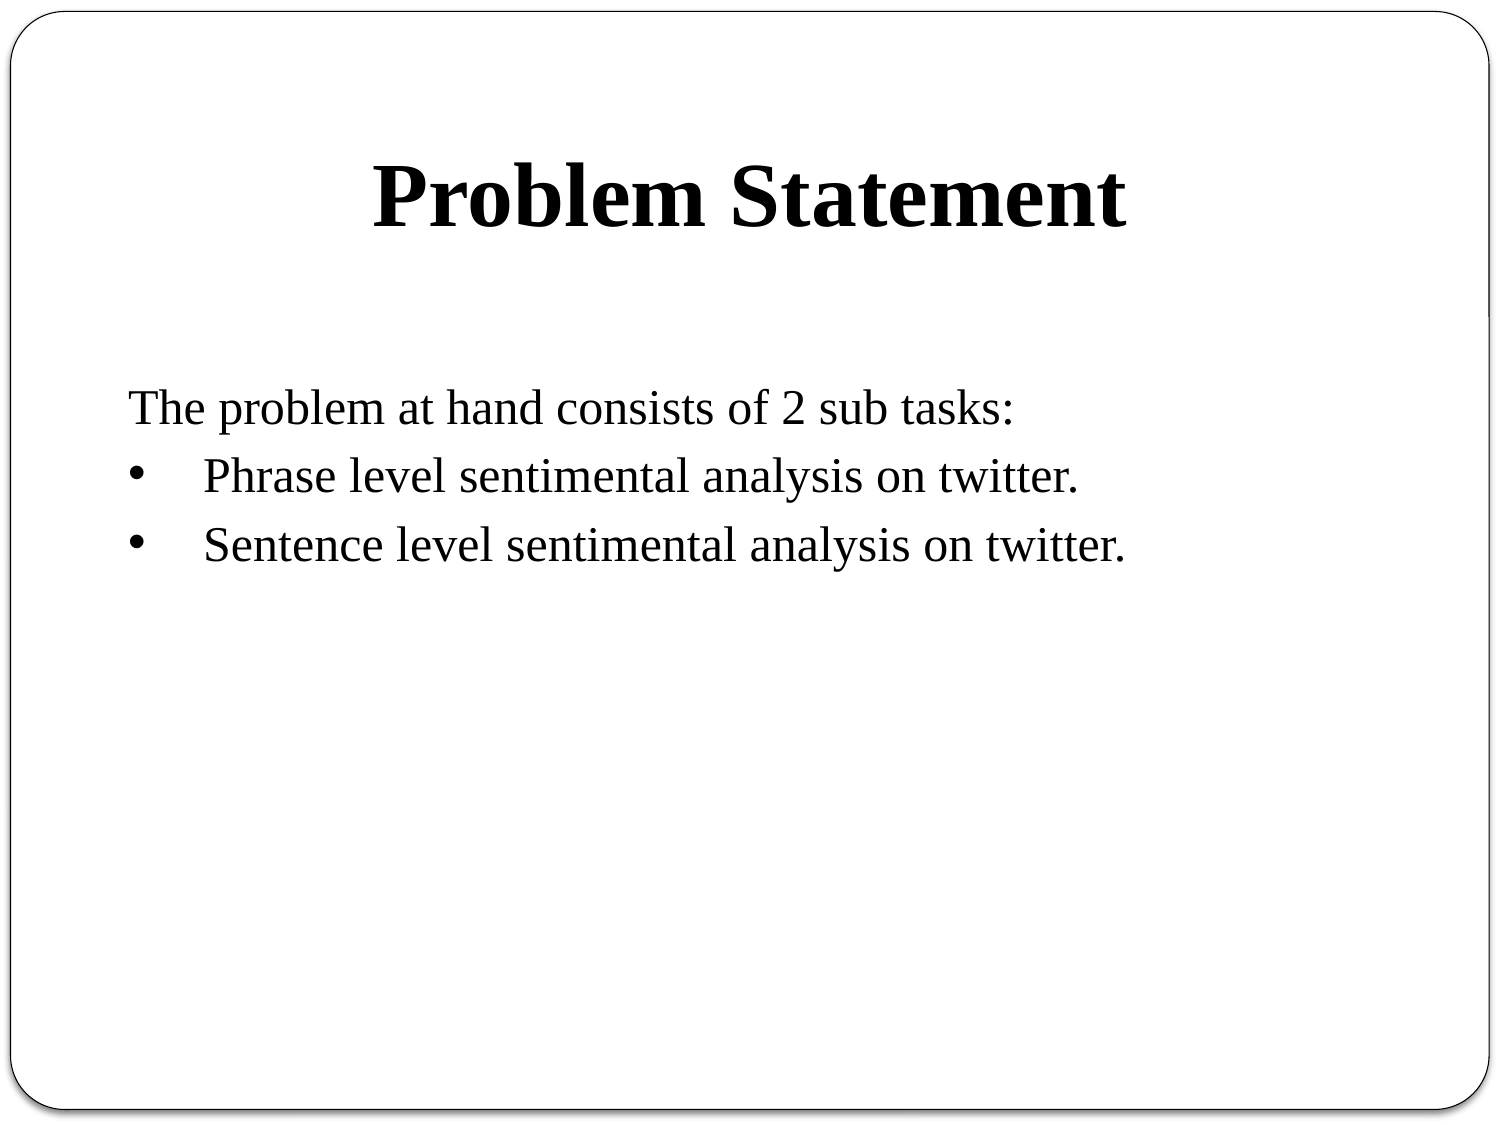

Problem Statement
The problem at hand consists of 2 sub tasks:
Phrase level sentimental analysis on twitter.
Sentence level sentimental analysis on twitter.